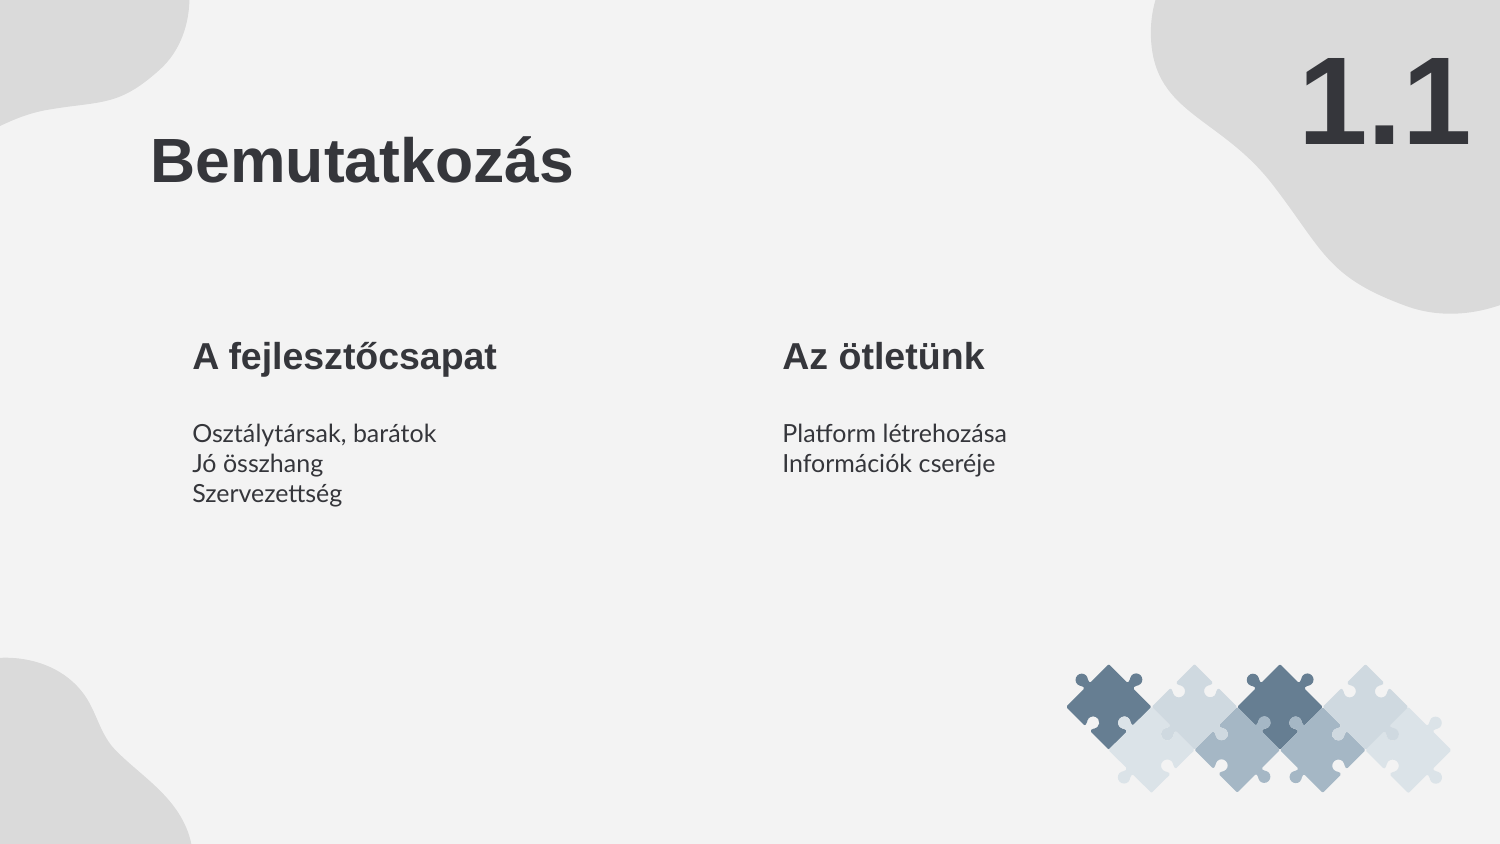

1.1
# Bemutatkozás
A fejlesztőcsapat
Az ötletünk
Osztálytársak, barátok
Jó összhang
Szervezettség
Platform létrehozása
Információk cseréje